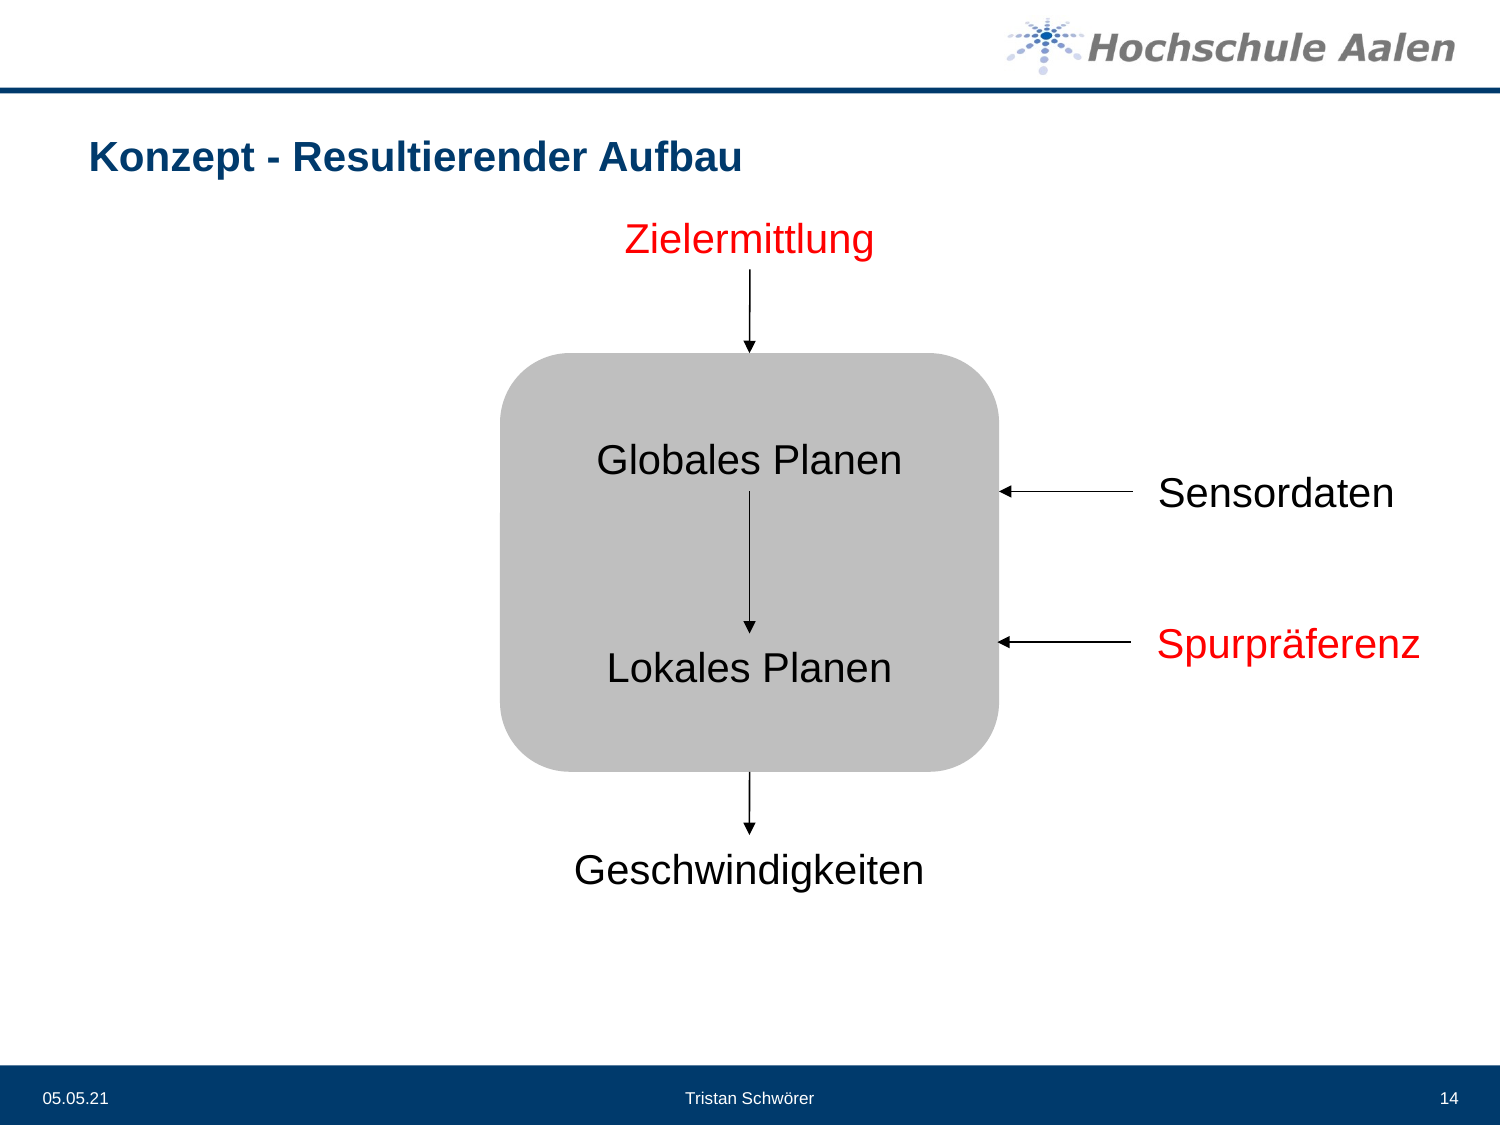

# Konzept - Resultierender Aufbau
Zielermittlung

Globales Planen
Sensordaten
Spurpräferenz
Lokales Planen
Geschwindigkeiten
05.05.21
Tristan Schwörer
14